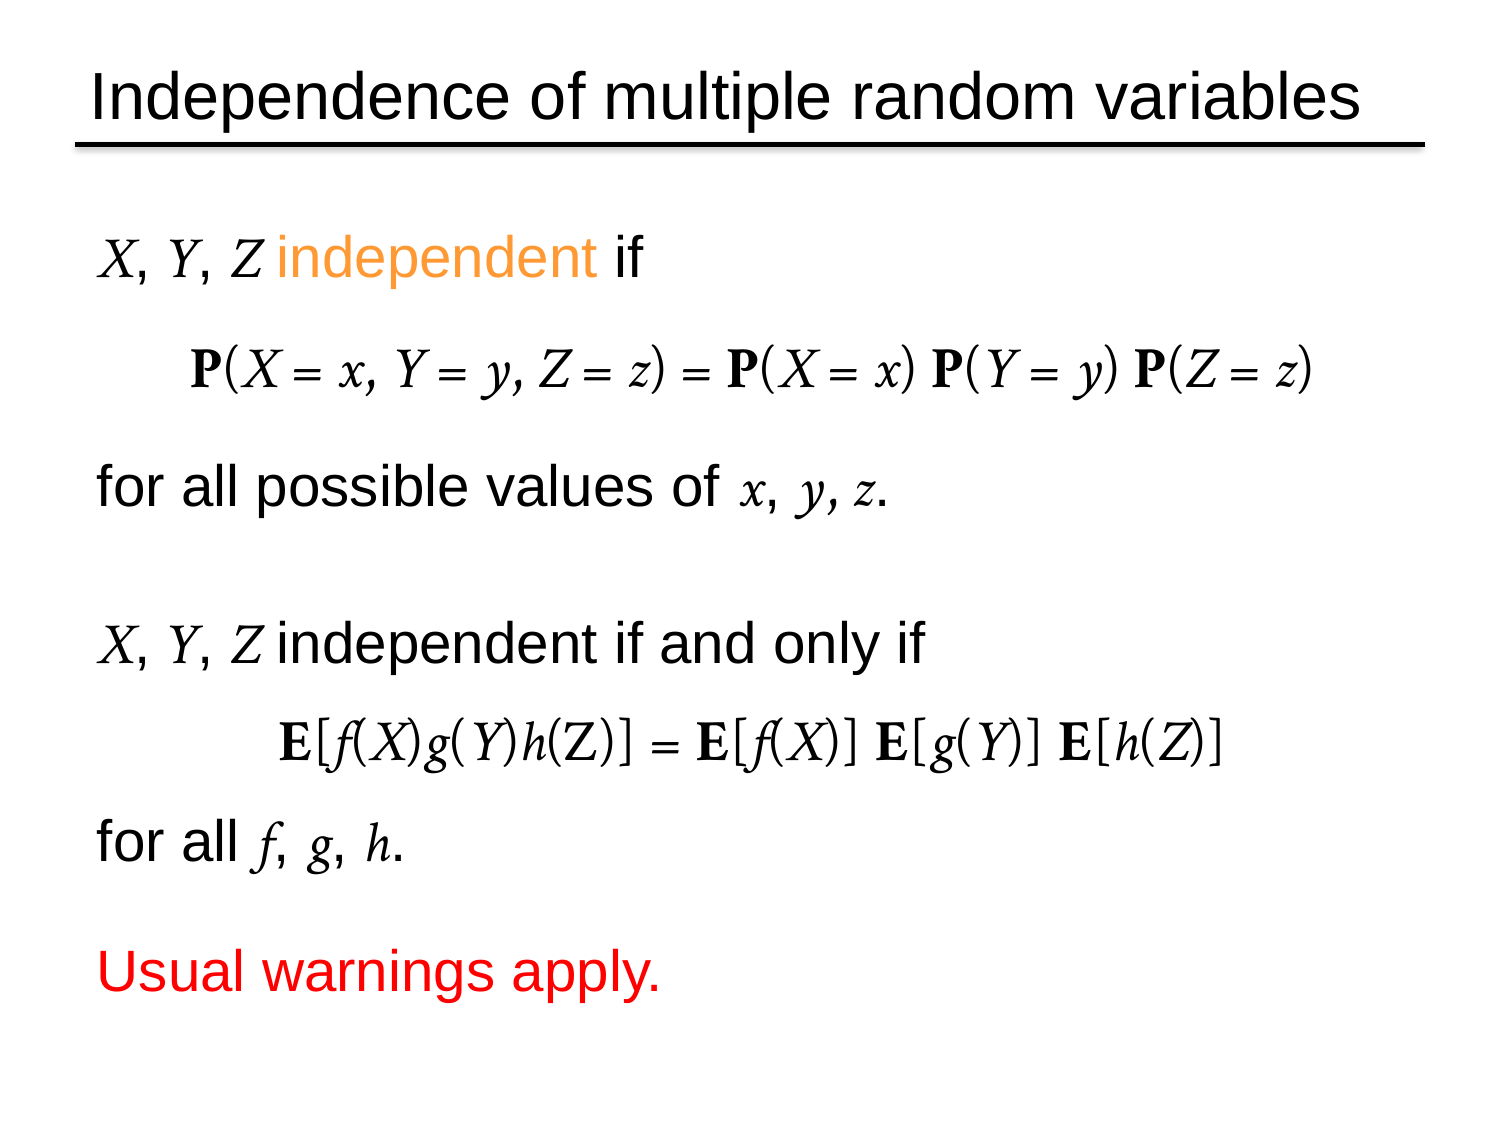

# Independence of multiple random variables
X, Y, Z independent if
P(X = x, Y = y, Z = z) = P(X = x) P(Y = y) P(Z = z)
for all possible values of x, y, z.
X, Y, Z independent if and only if
E[f(X)g(Y)h(Z)] = E[f(X)] E[g(Y)] E[h(Z)]
for all f, g, h.
Usual warnings apply.